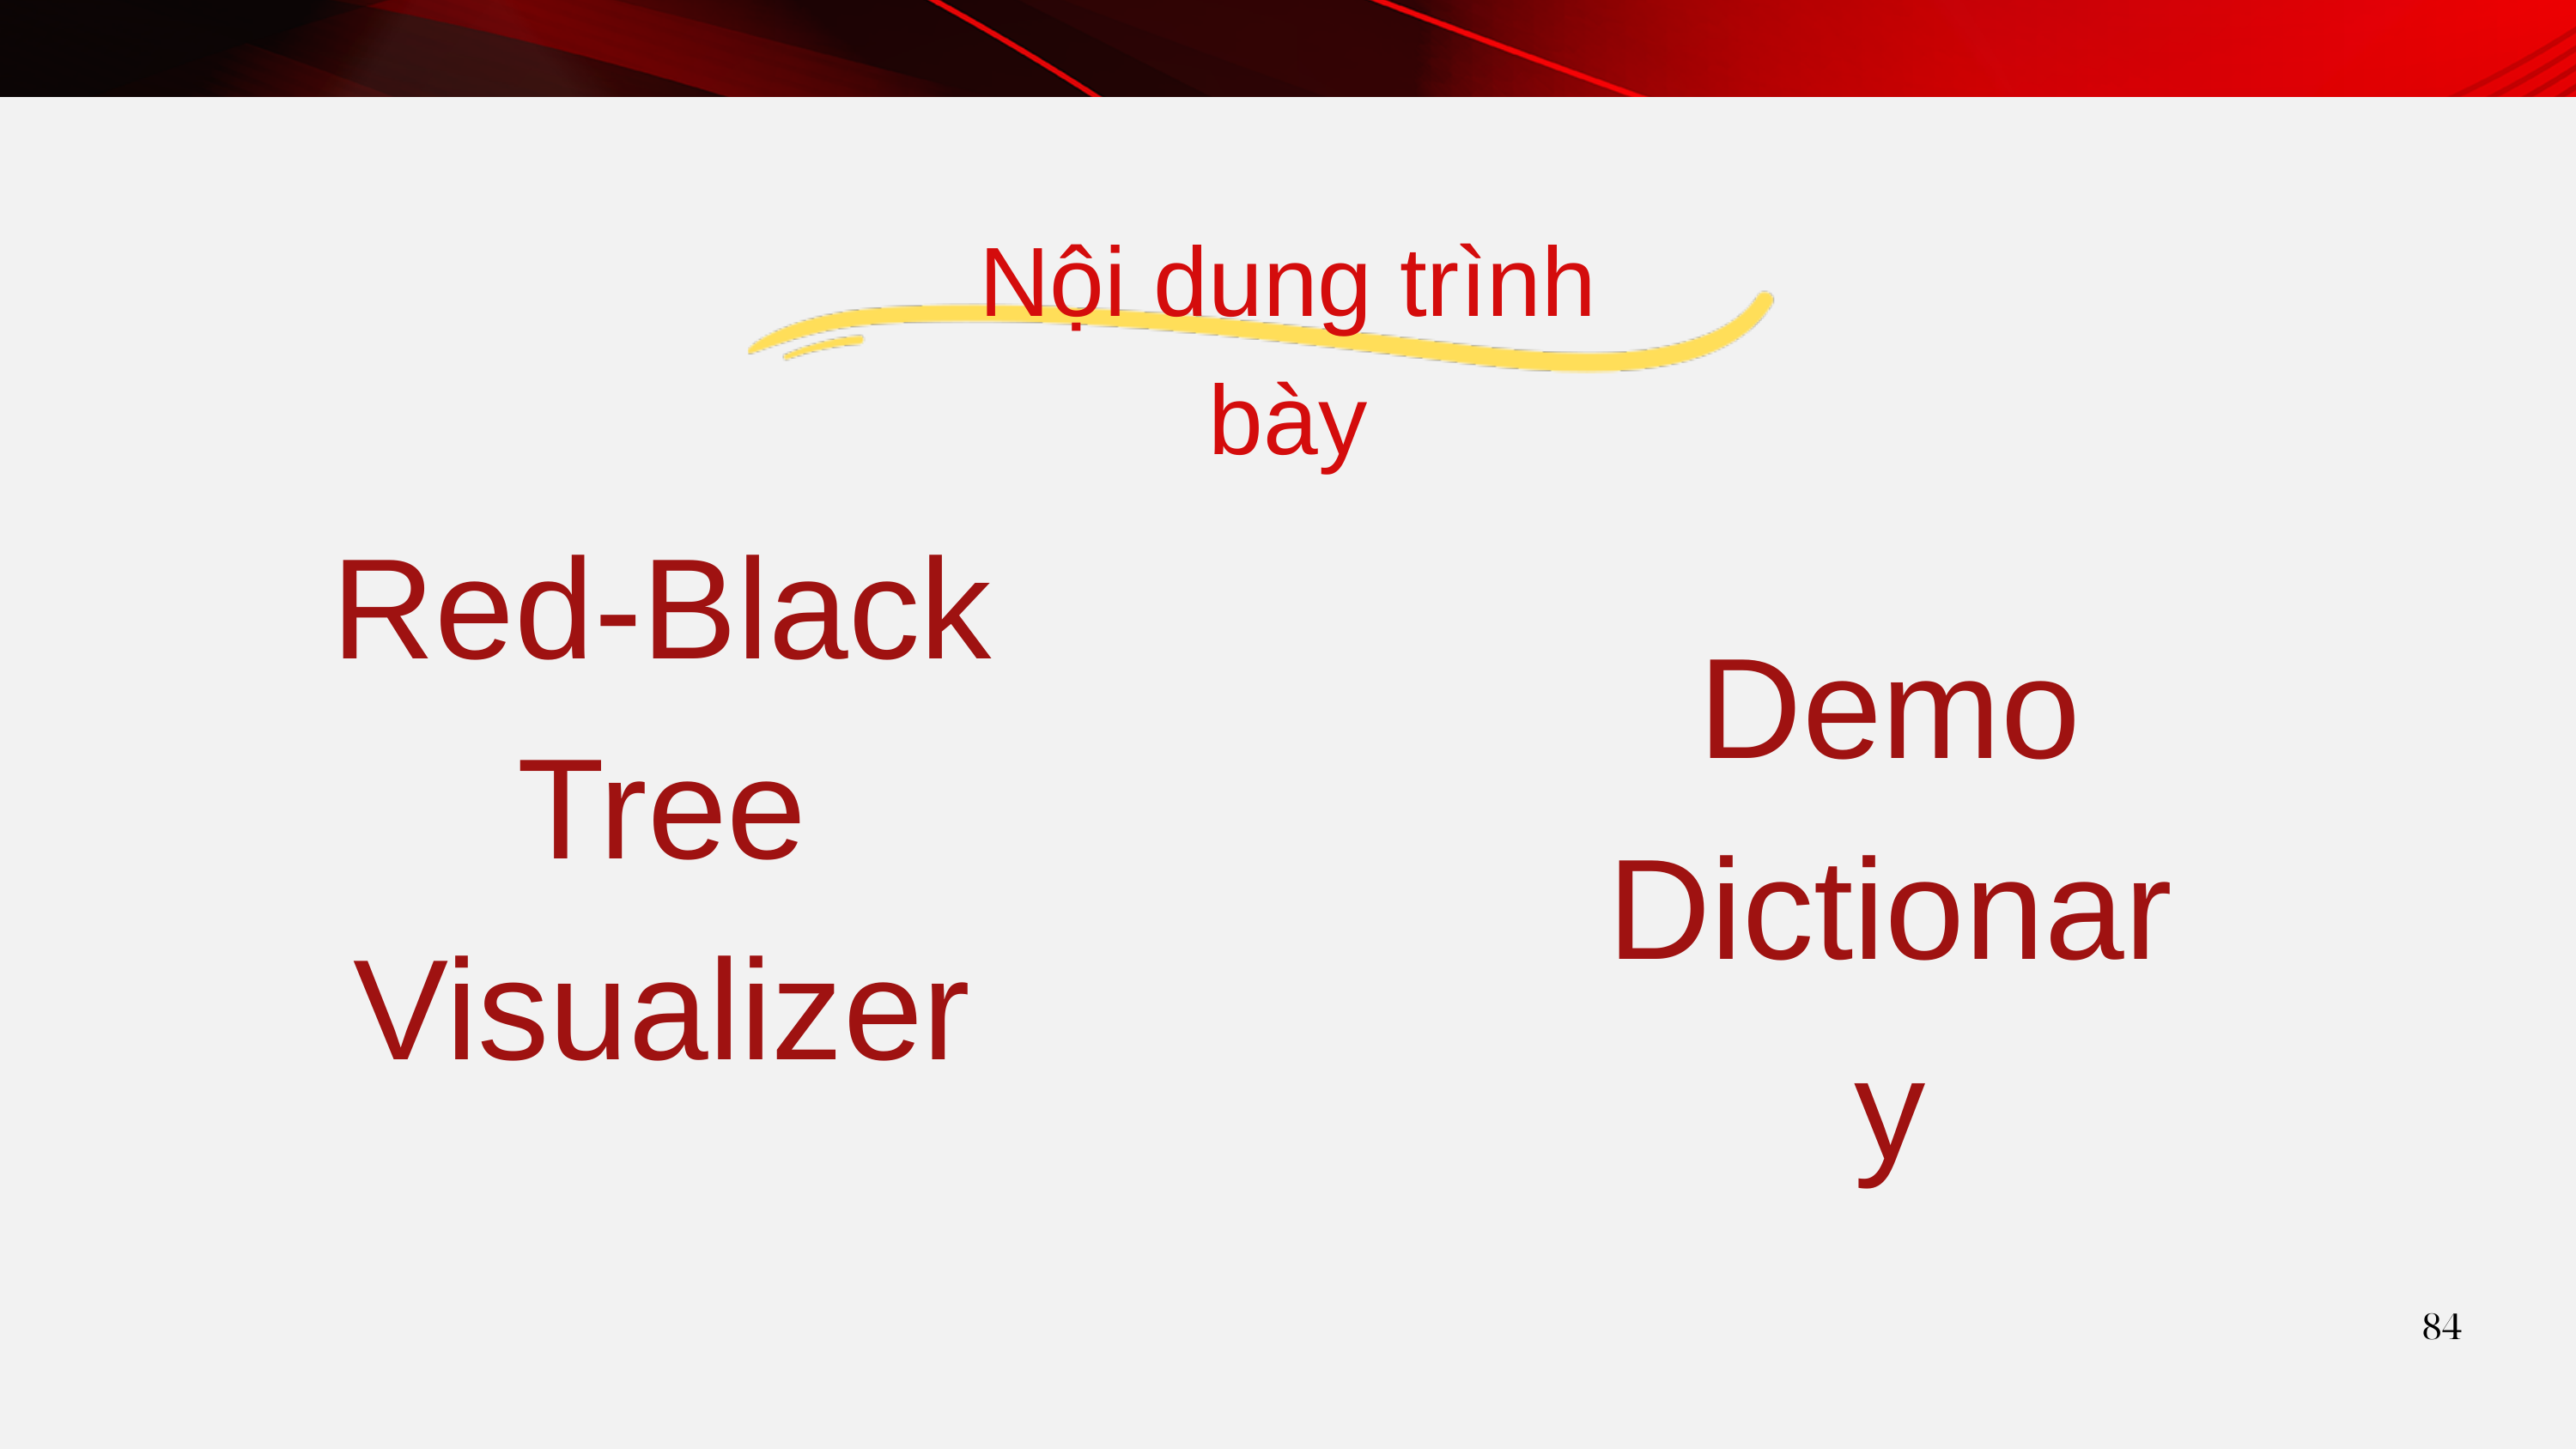

Nội dung trình bày

Red-Black Tree Visualizer
Demo Dictionary
84